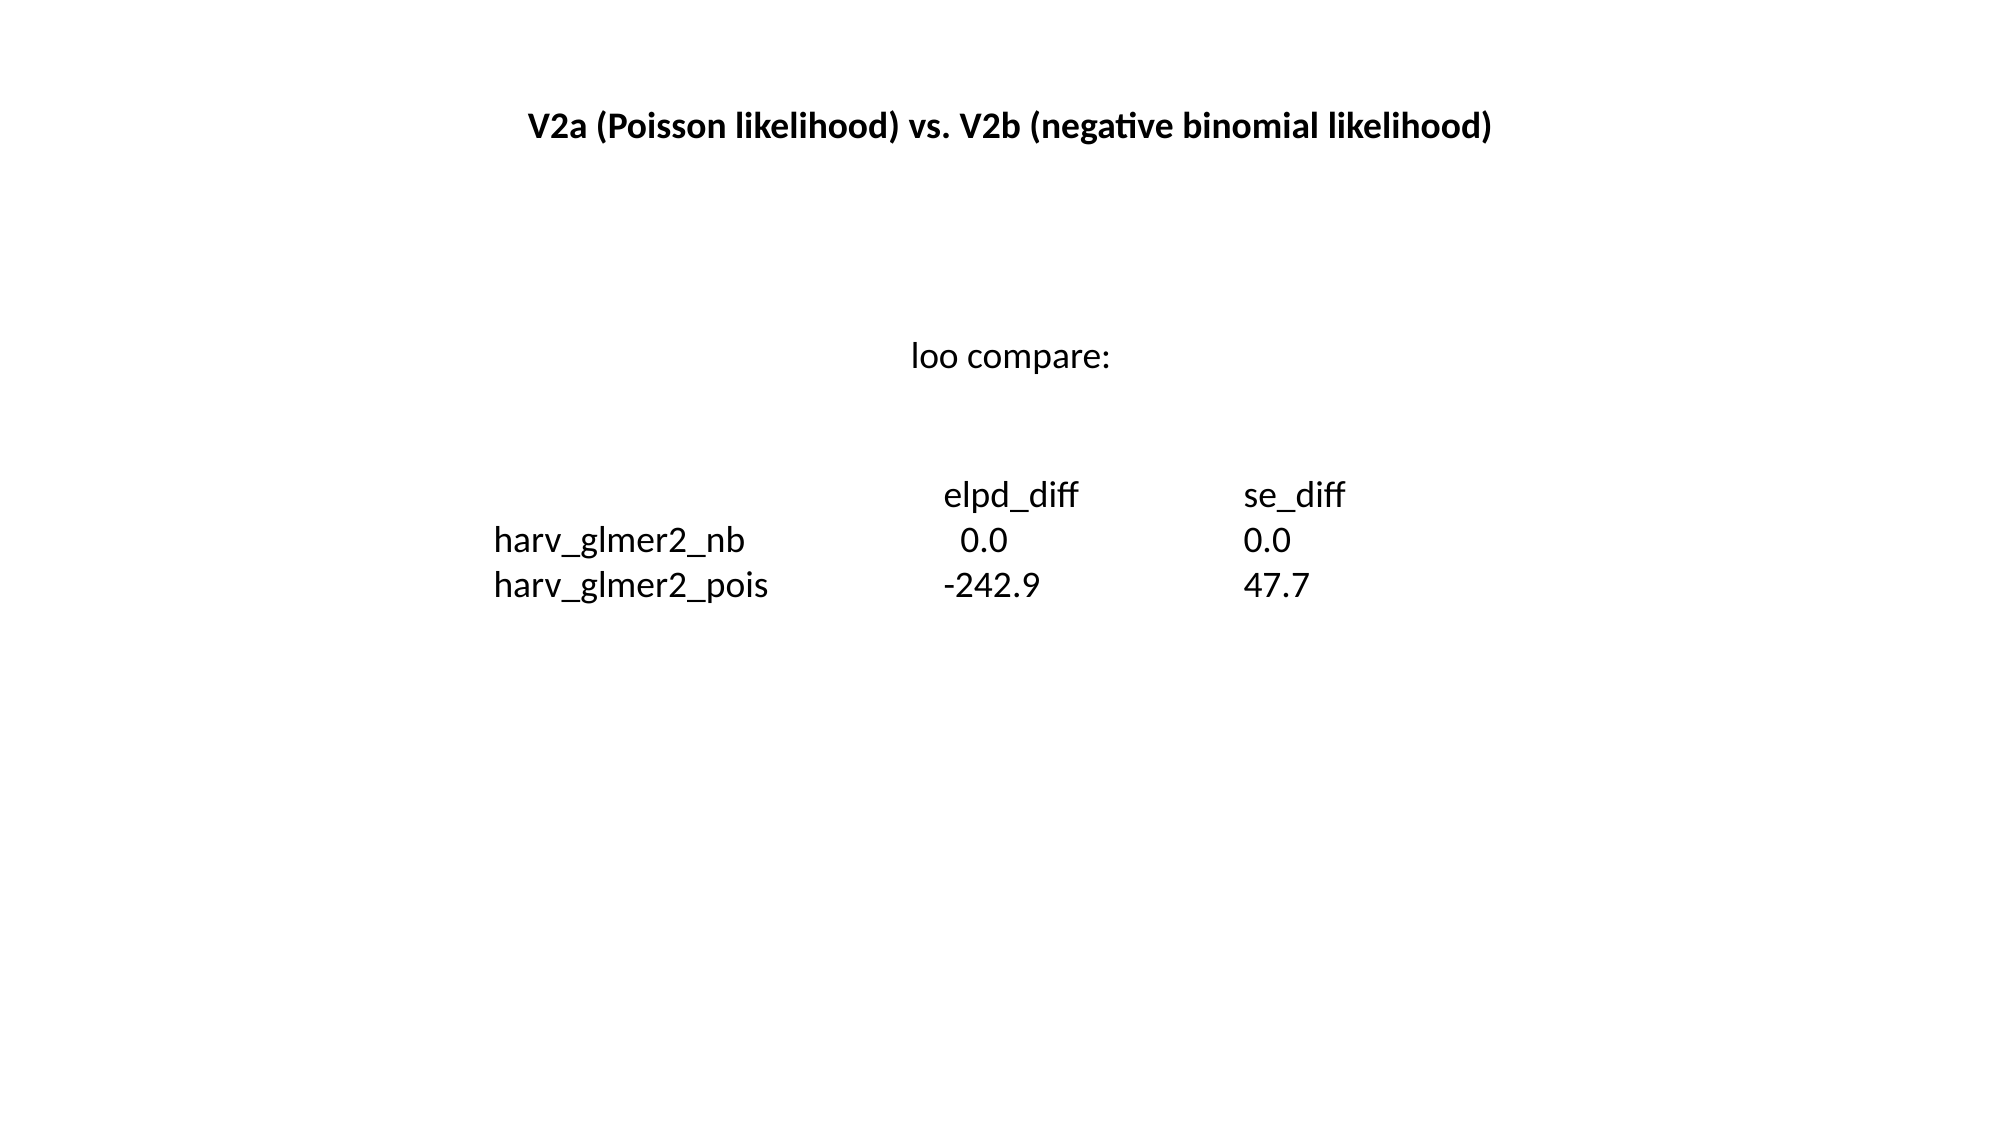

V2a (Poisson likelihood) vs. V2b (negative binomial likelihood)

loo compare:
			elpd_diff 		se_diff
harv_glmer2_nb    		  0.0       		0.0
harv_glmer2_pois 		-242.9     		47.7